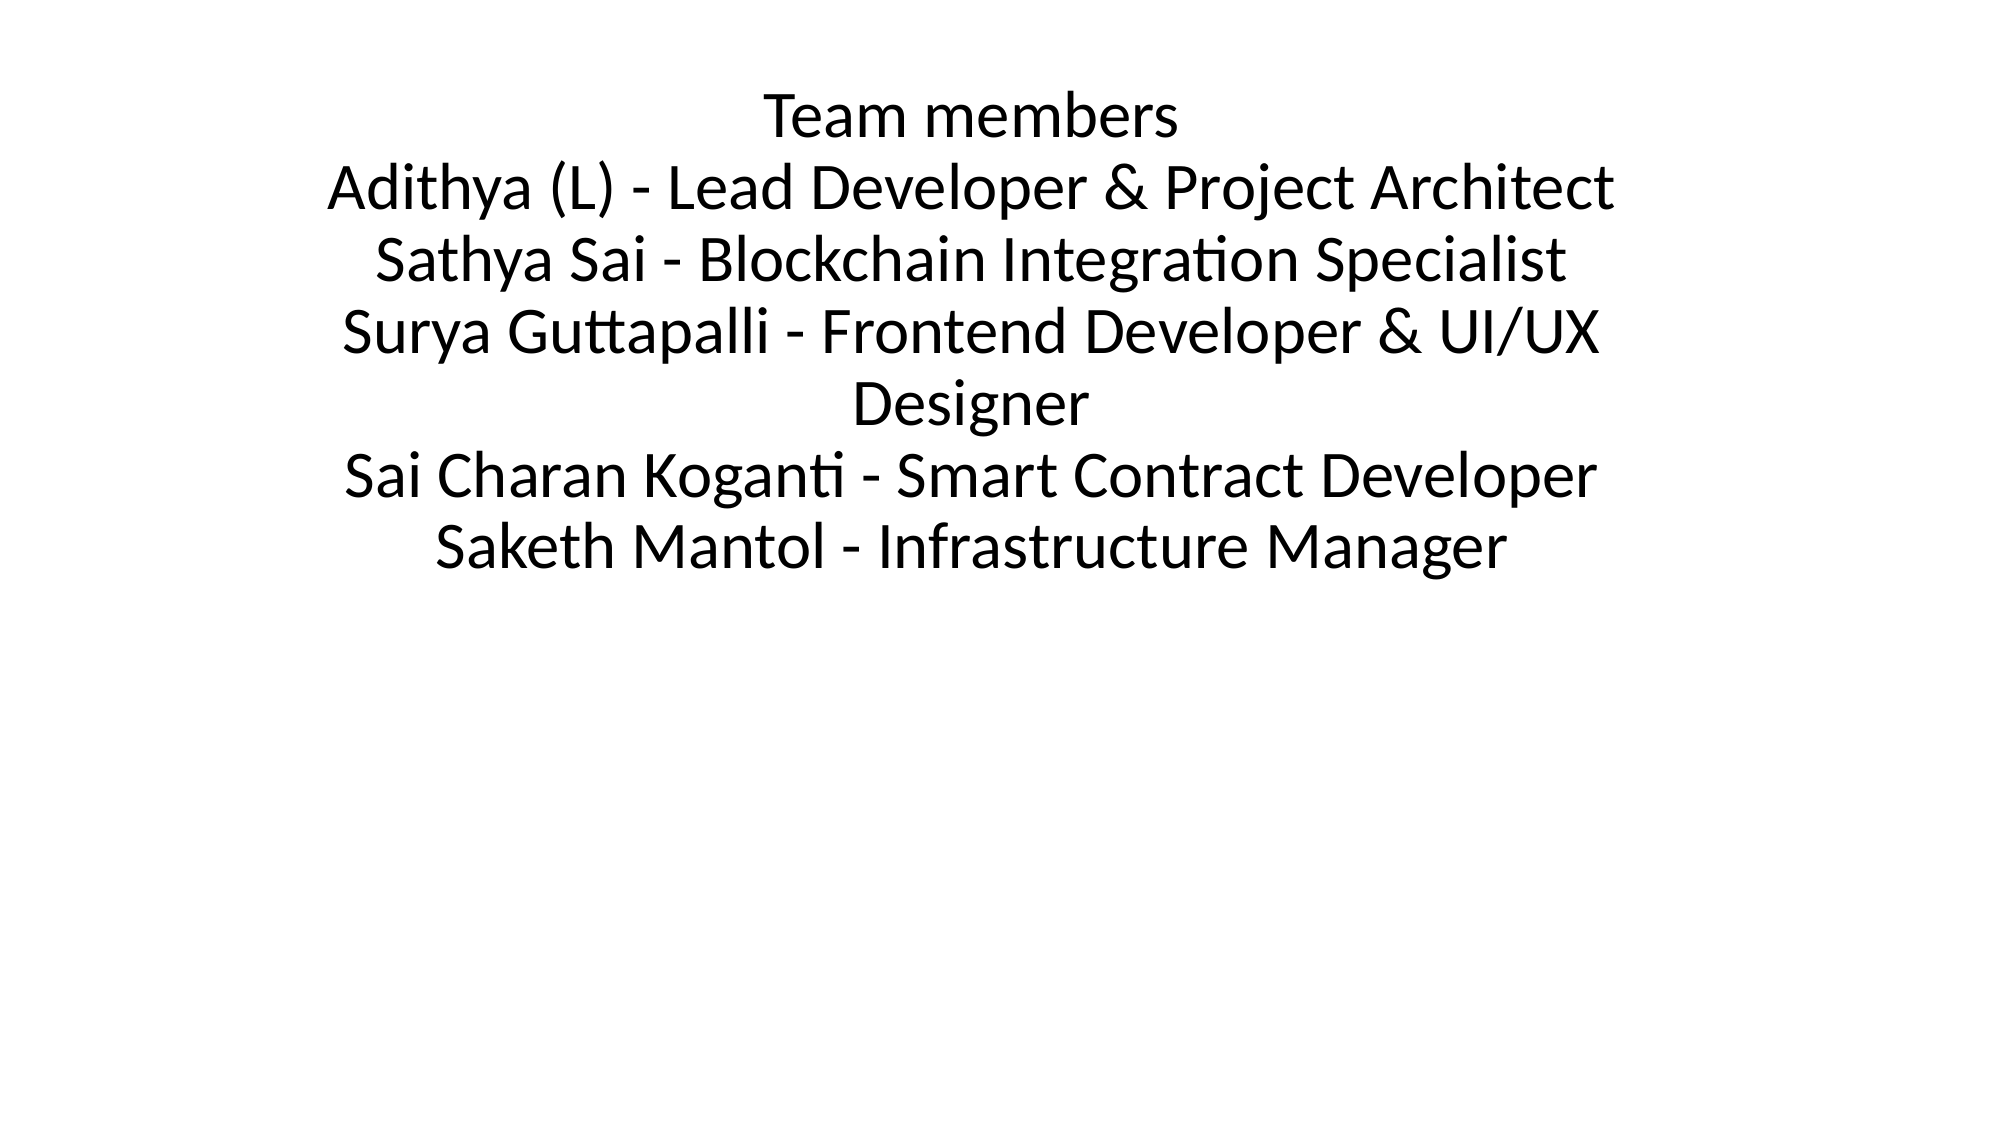

# Team members Adithya (L) - Lead Developer & Project Architect Sathya Sai - Blockchain Integration Specialist Surya Guttapalli - Frontend Developer & UI/UX Designer Sai Charan Koganti - Smart Contract Developer Saketh Mantol - Infrastructure Manager